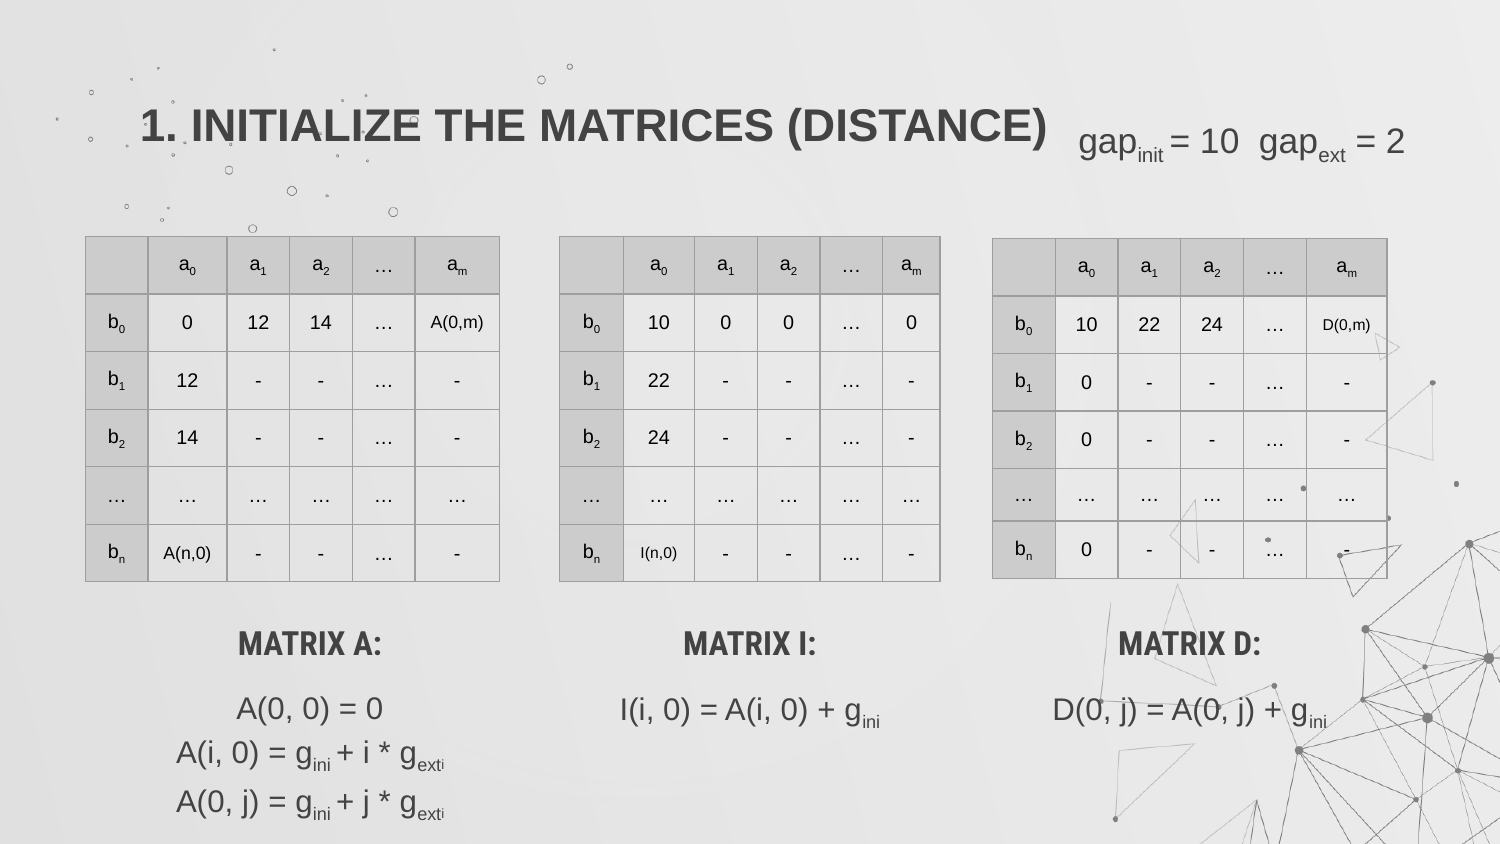

# 1. INITIALIZE THE MATRICES (DISTANCE)
gapinit = 10  gapext = 2
|  | a0 | a1 | a2 | … | am |
| --- | --- | --- | --- | --- | --- |
| b0 | 0 | 12 | 14 | … | A(0,m) |
| b1 | 12 | - | - | … | - |
| b2 | 14 | - | - | … | - |
| … | … | … | … | … | … |
| bn | A(n,0) | - | - | … | - |
|  | a0 | a1 | a2 | … | am |
| --- | --- | --- | --- | --- | --- |
| b0 | 10 | 0 | 0 | … | 0 |
| b1 | 22 | - | - | … | - |
| b2 | 24 | - | - | … | - |
| … | … | … | … | … | … |
| bn | I(n,0) | - | - | … | - |
|  | a0 | a1 | a2 | … | am |
| --- | --- | --- | --- | --- | --- |
| b0 | 10 | 22 | 24 | … | D(0,m) |
| b1 | 0 | - | - | … | - |
| b2 | 0 | - | - | … | - |
| … | … | … | … | … | … |
| bn | 0 | - | - | … | - |
MATRIX A:
A(0, 0) = 0
A(i, 0) = gini + i * gexti
A(0, j) = gini + j * gexti

MATRIX I:
I(i, 0) = A(i, 0) + gini

MATRIX D:
D(0, j) = A(0, j) + gini